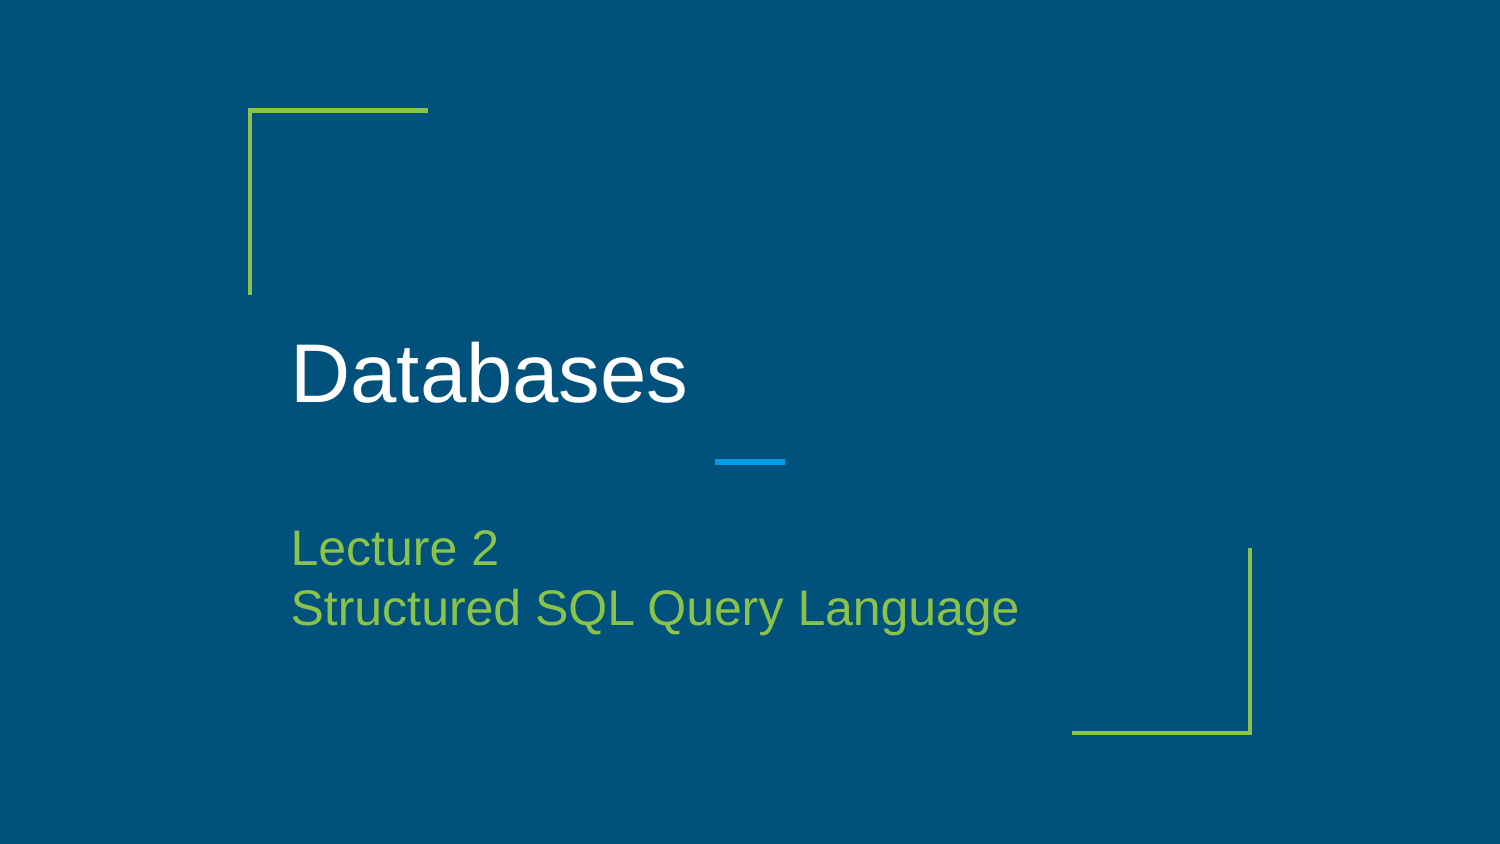

# Databases
Lecture 2
Structured SQL Query Language